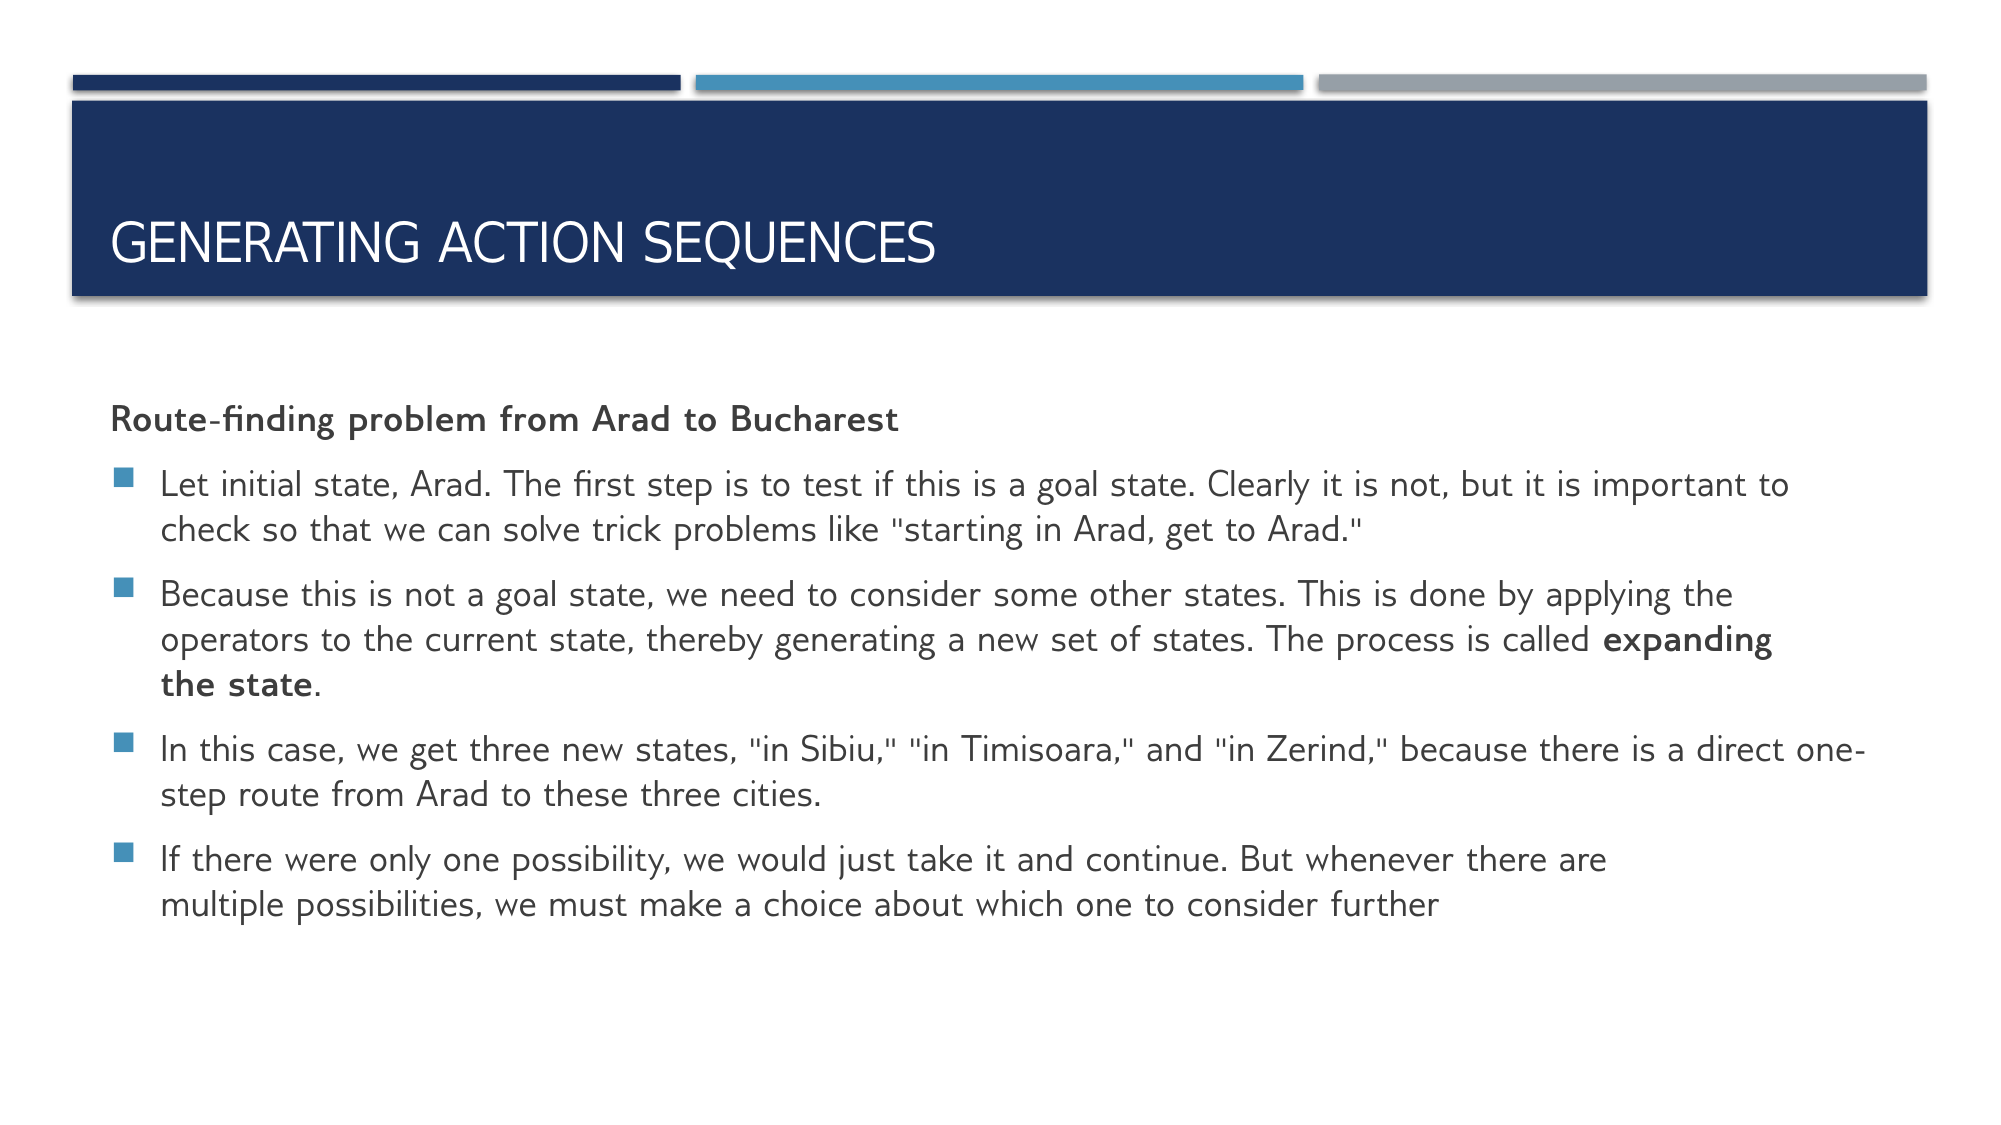

# Generating action sequences
Route-finding problem from Arad to Bucharest
Let initial state, Arad. The first step is to test if this is a goal state. Clearly it is not, but it is important to check so that we can solve trick problems like "starting in Arad, get to Arad."
Because this is not a goal state, we need to consider some other states. This is done by applying the operators to the current state, thereby generating a new set of states. The process is called expanding the state.
In this case, we get three new states, "in Sibiu," "in Timisoara," and "in Zerind," because there is a direct one-step route from Arad to these three cities.
If there were only one possibility, we would just take it and continue. But whenever there are multiple possibilities, we must make a choice about which one to consider further